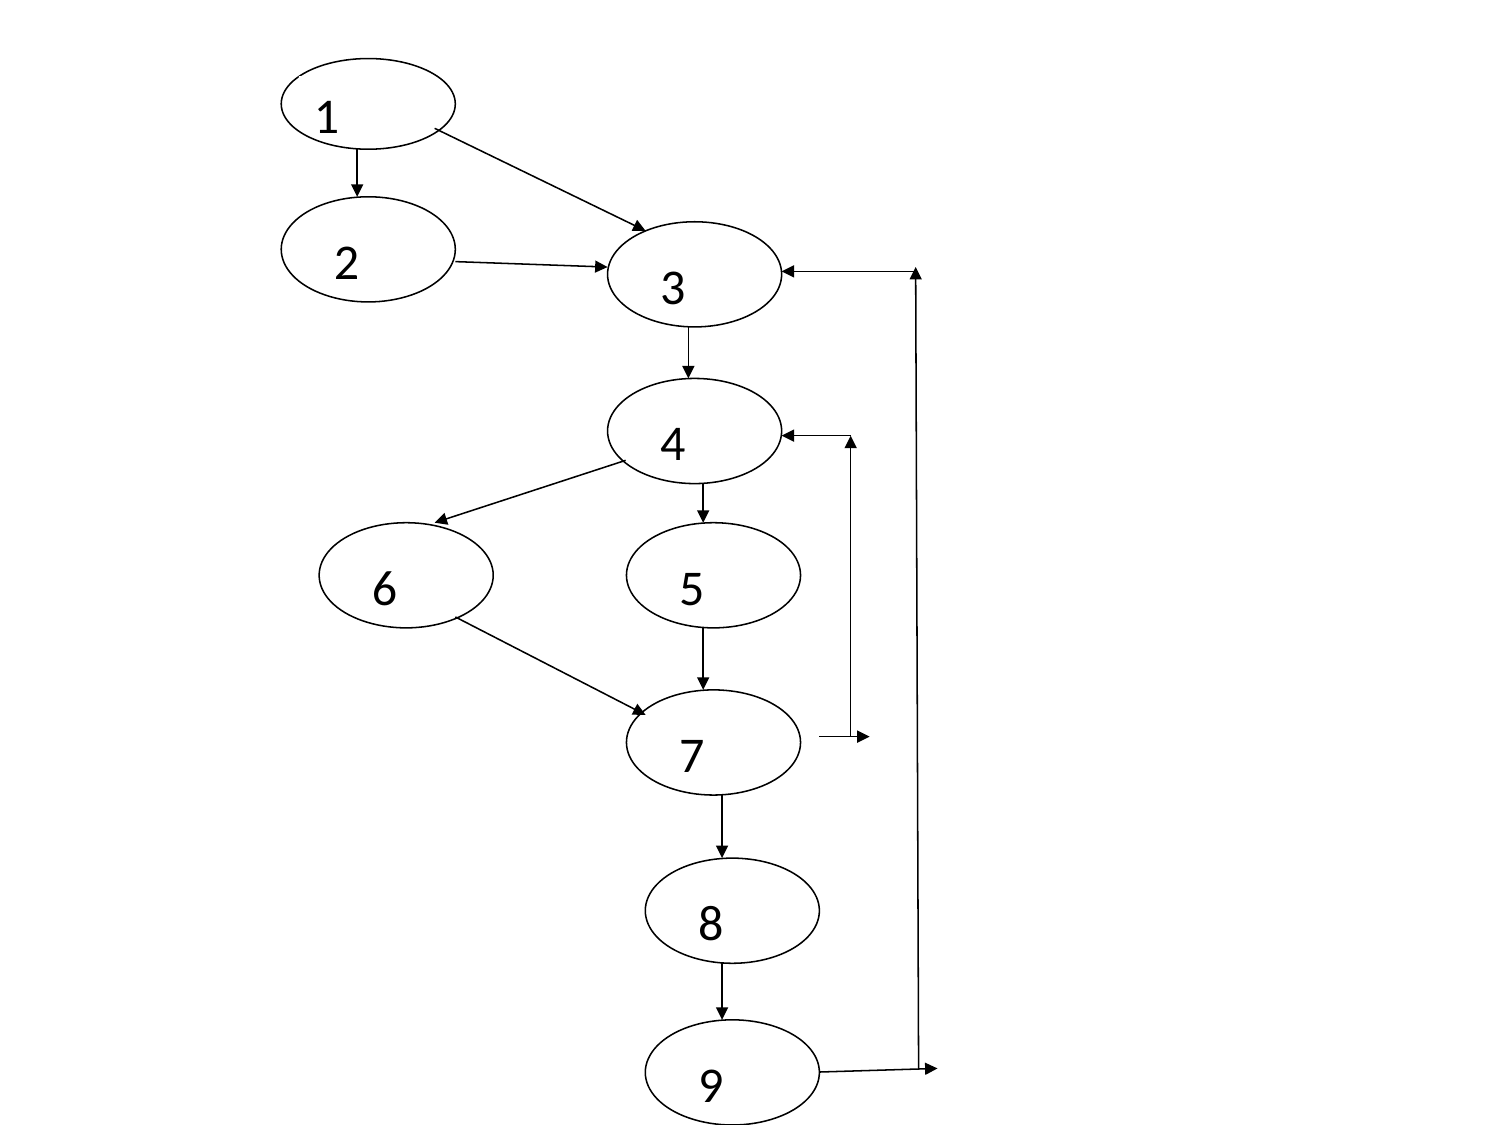

1

2

3

4

6

5

7

8

9